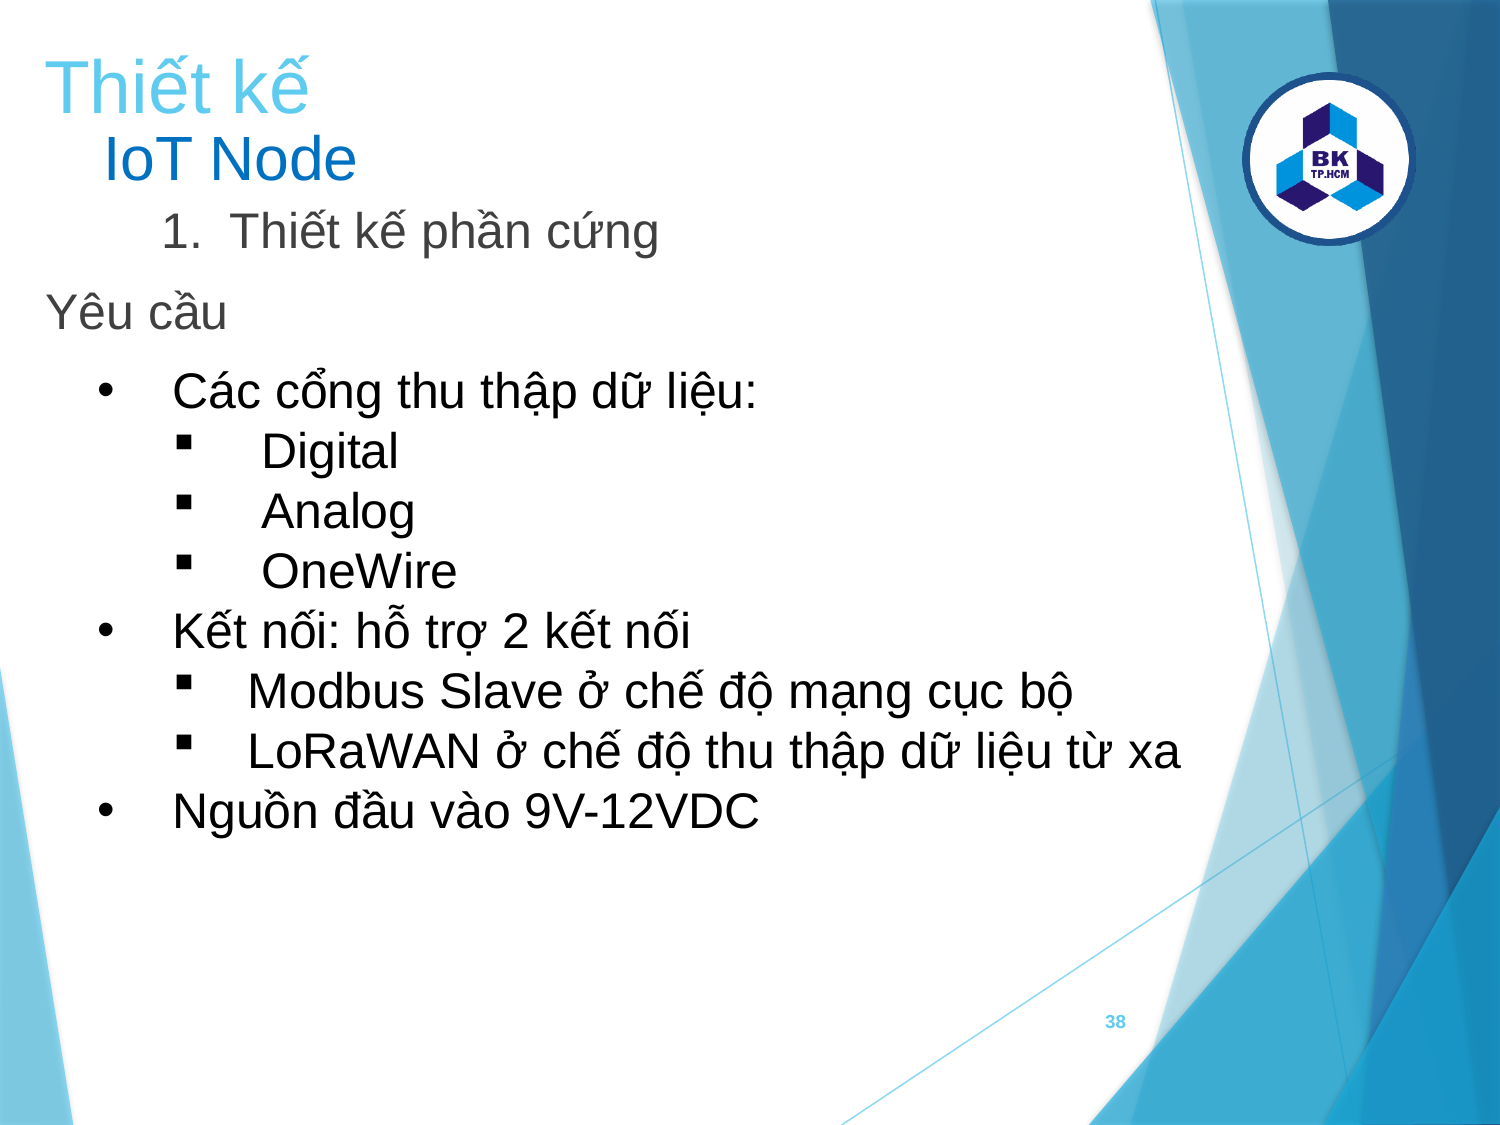

Thiết kế
IoT Node
1.  Thiết kế phần cứng

Yêu cầu

Các cổng thu thập dữ liệu:
 Digital
 Analog
 OneWire
Kết nối: hỗ trợ 2 kết nối
Modbus Slave ở chế độ mạng cục bộ
LoRaWAN ở chế độ thu thập dữ liệu từ xa
Nguồn đầu vào 9V-12VDC
38